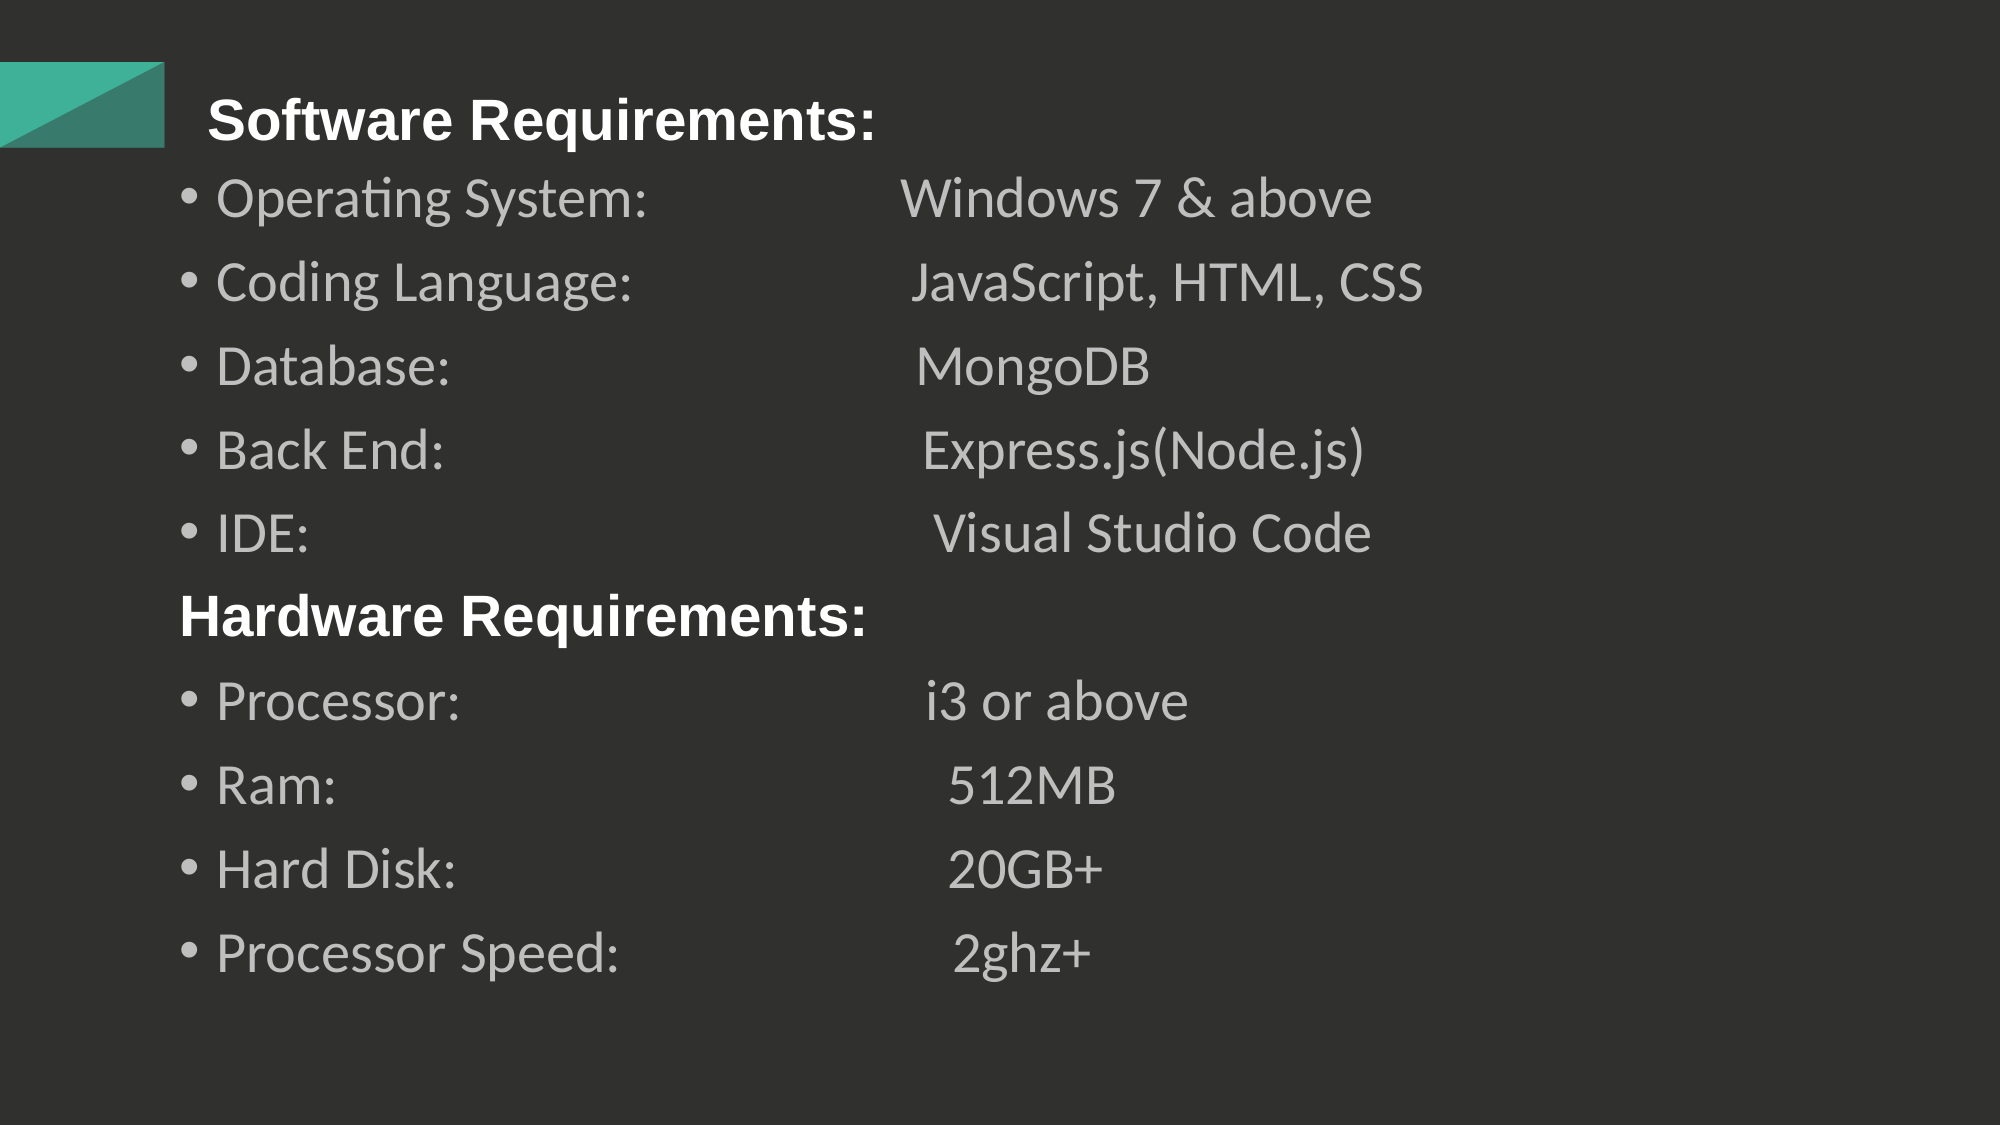

Software Requirements:
Operating System:                   Windows 7 & above
Coding Language:                     JavaScript, HTML, CSS
Database:                                   MongoDB
Back End:                                    Express.js(Node.js)
IDE:                                               Visual Studio Code
Hardware Requirements:
Processor:                                   i3 or above
Ram:                                              512MB
Hard Disk:                                     20GB+
Processor Speed:                         2ghz+